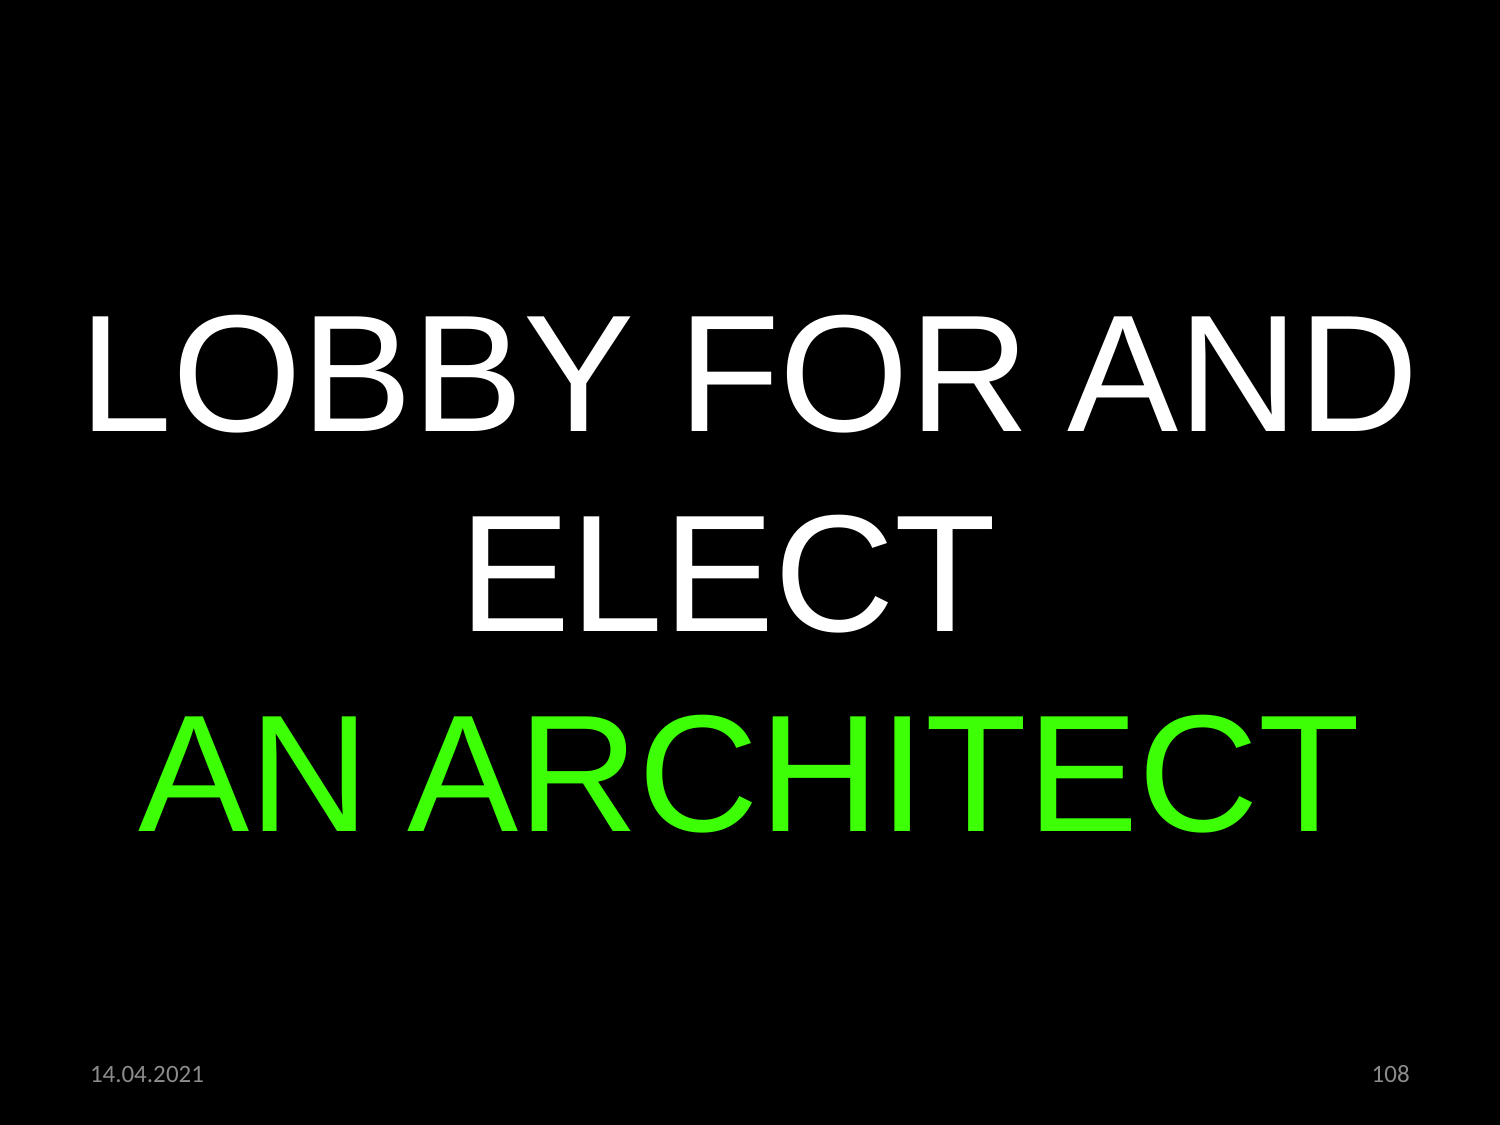

LOBBY FOR AND ELECT
AN ARCHITECT
14.04.2021
108